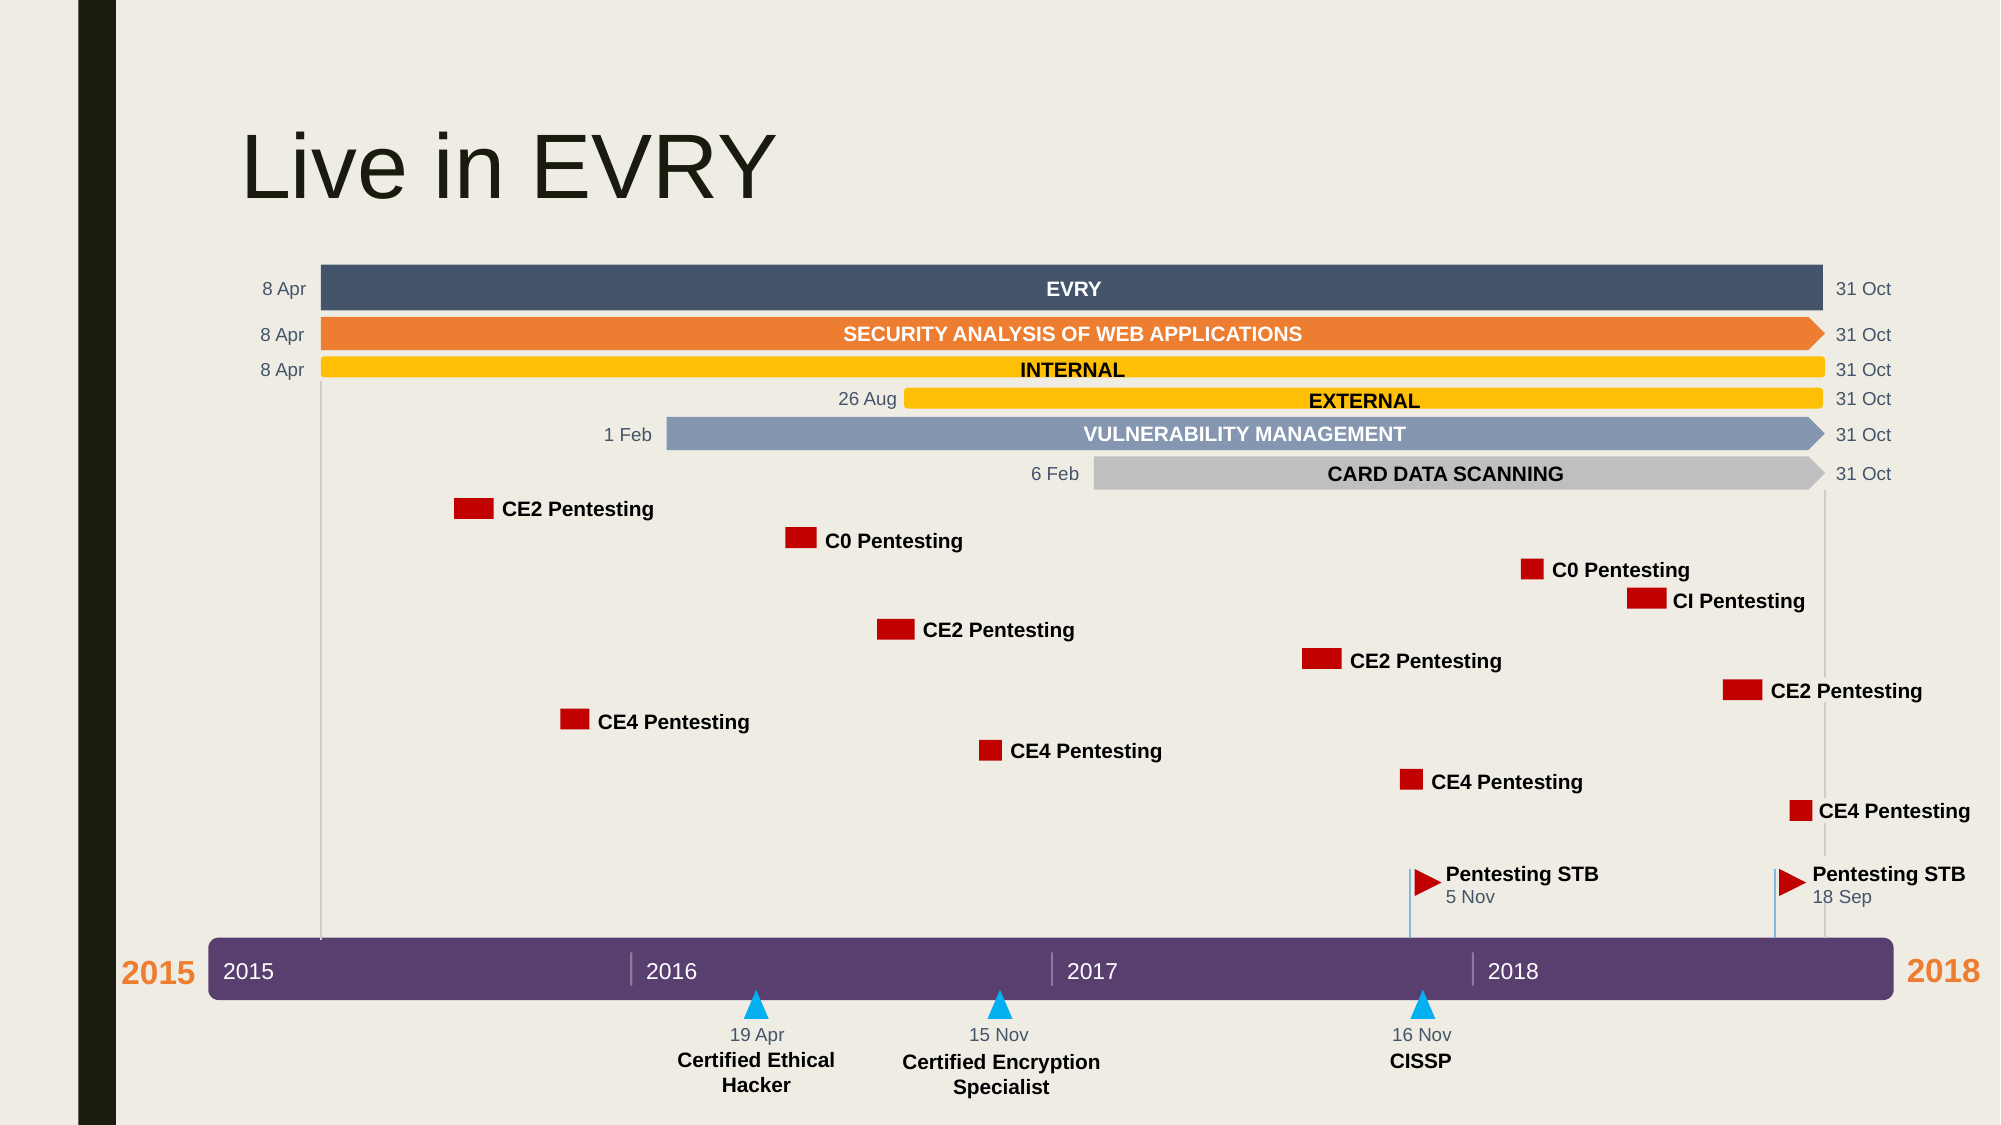

# Live in EVRY

EVRY
8 Apr
31 Oct

SECURITY ANALYSIS OF WEB APPLICATIONS
8 Apr
31 Oct

INTERNAL
8 Apr
31 Oct
26 Aug

EXTERNAL
31 Oct

VULNERABILITY MANAGEMENT
1 Feb
31 Oct

CARD DATA SCANNING
6 Feb
31 Oct
CE2 Pentesting

C0 Pentesting
C0 Pentesting

CI Pentesting
CE2 Pentesting

CE2 Pentesting
CE2 Pentesting

CE4 Pentesting
CE4 Pentesting

CE4 Pentesting
CE4 Pentesting

Pentesting STB
Pentesting STB

5 Nov
18 Sep

2018
2015
2015
2016
2017
2018

19 Apr
15 Nov
16 Nov
Certified Ethical Hacker
Certified Encryption Specialist
CISSP